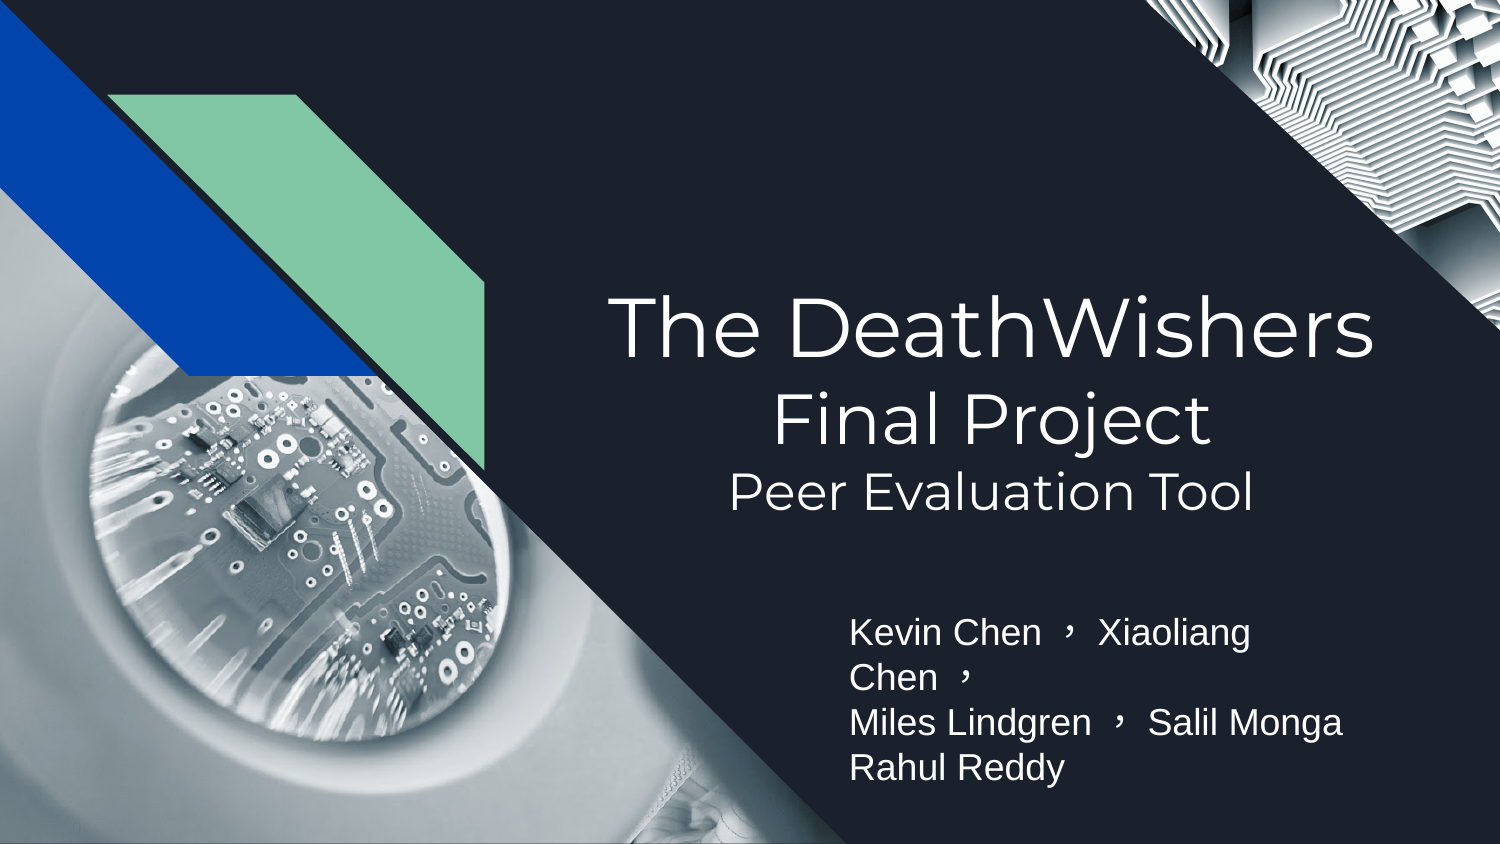

# The DeathWishers Final Project
Peer Evaluation Tool
Kevin Chen，Xiaoliang Chen，
Miles Lindgren，Salil Monga
Rahul Reddy